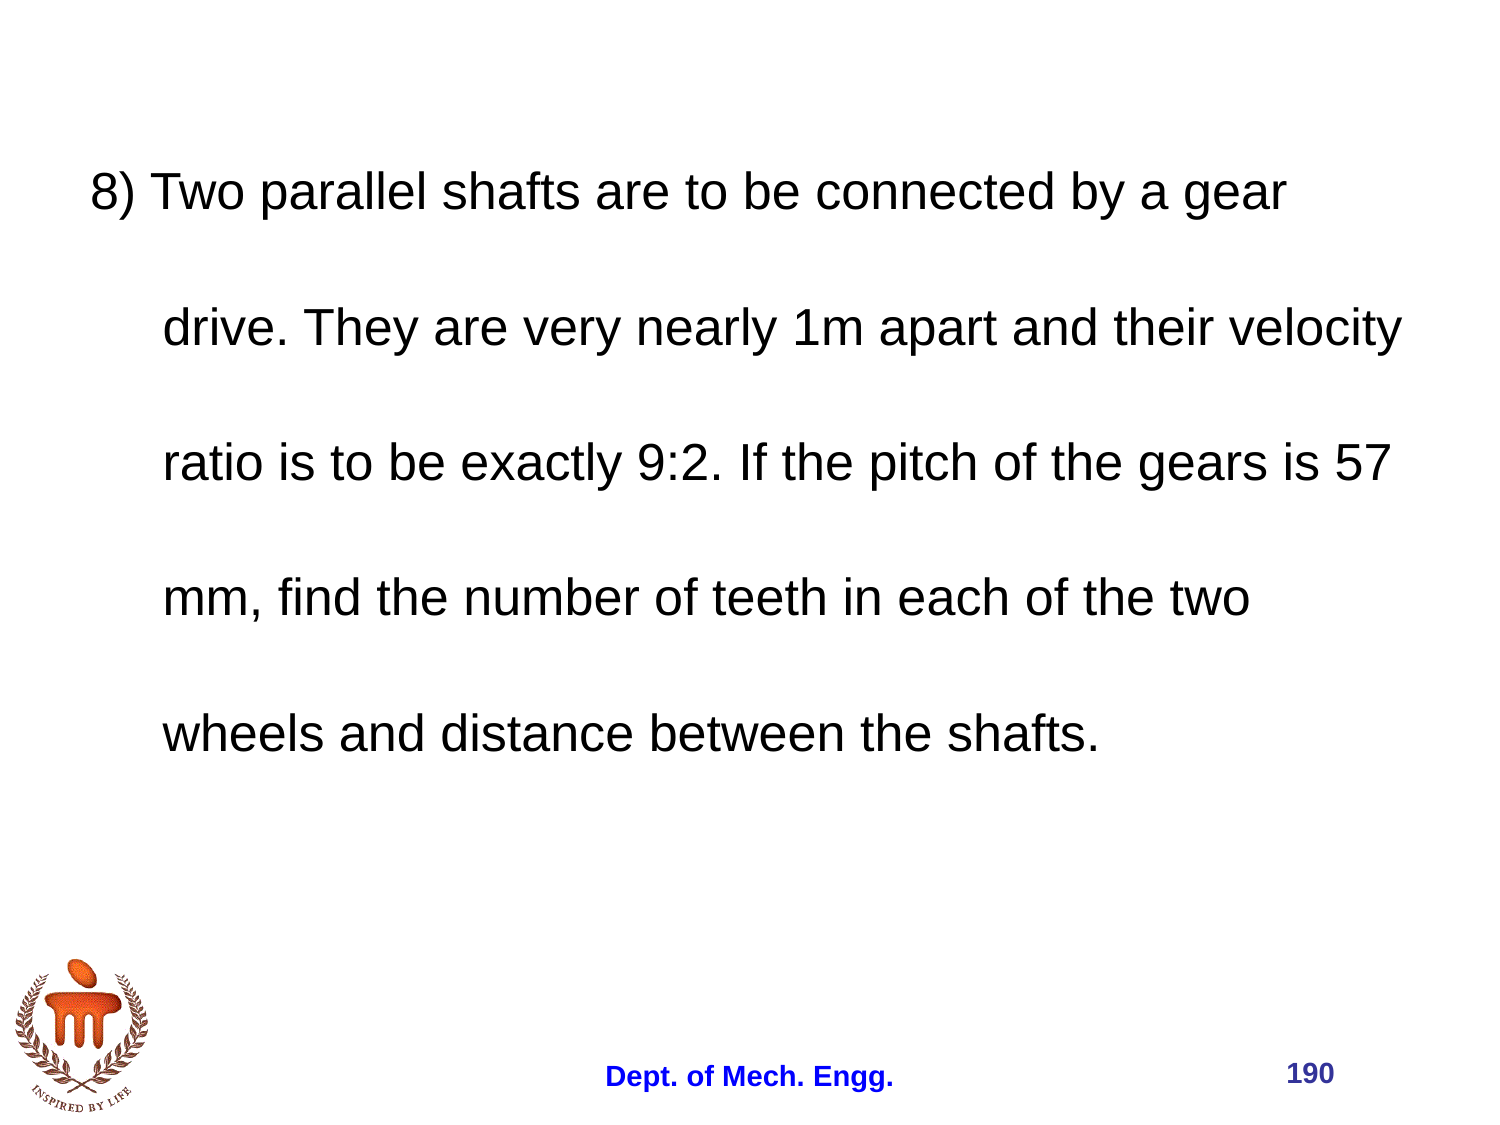

8) Two parallel shafts are to be connected by a gear
     drive. They are very nearly 1m apart and their velocity
     ratio is to be exactly 9:2. If the pitch of the gears is 57
     mm, find the number of teeth in each of the two
     wheels and distance between the shafts.
190
Dept. of Mech. Engg.